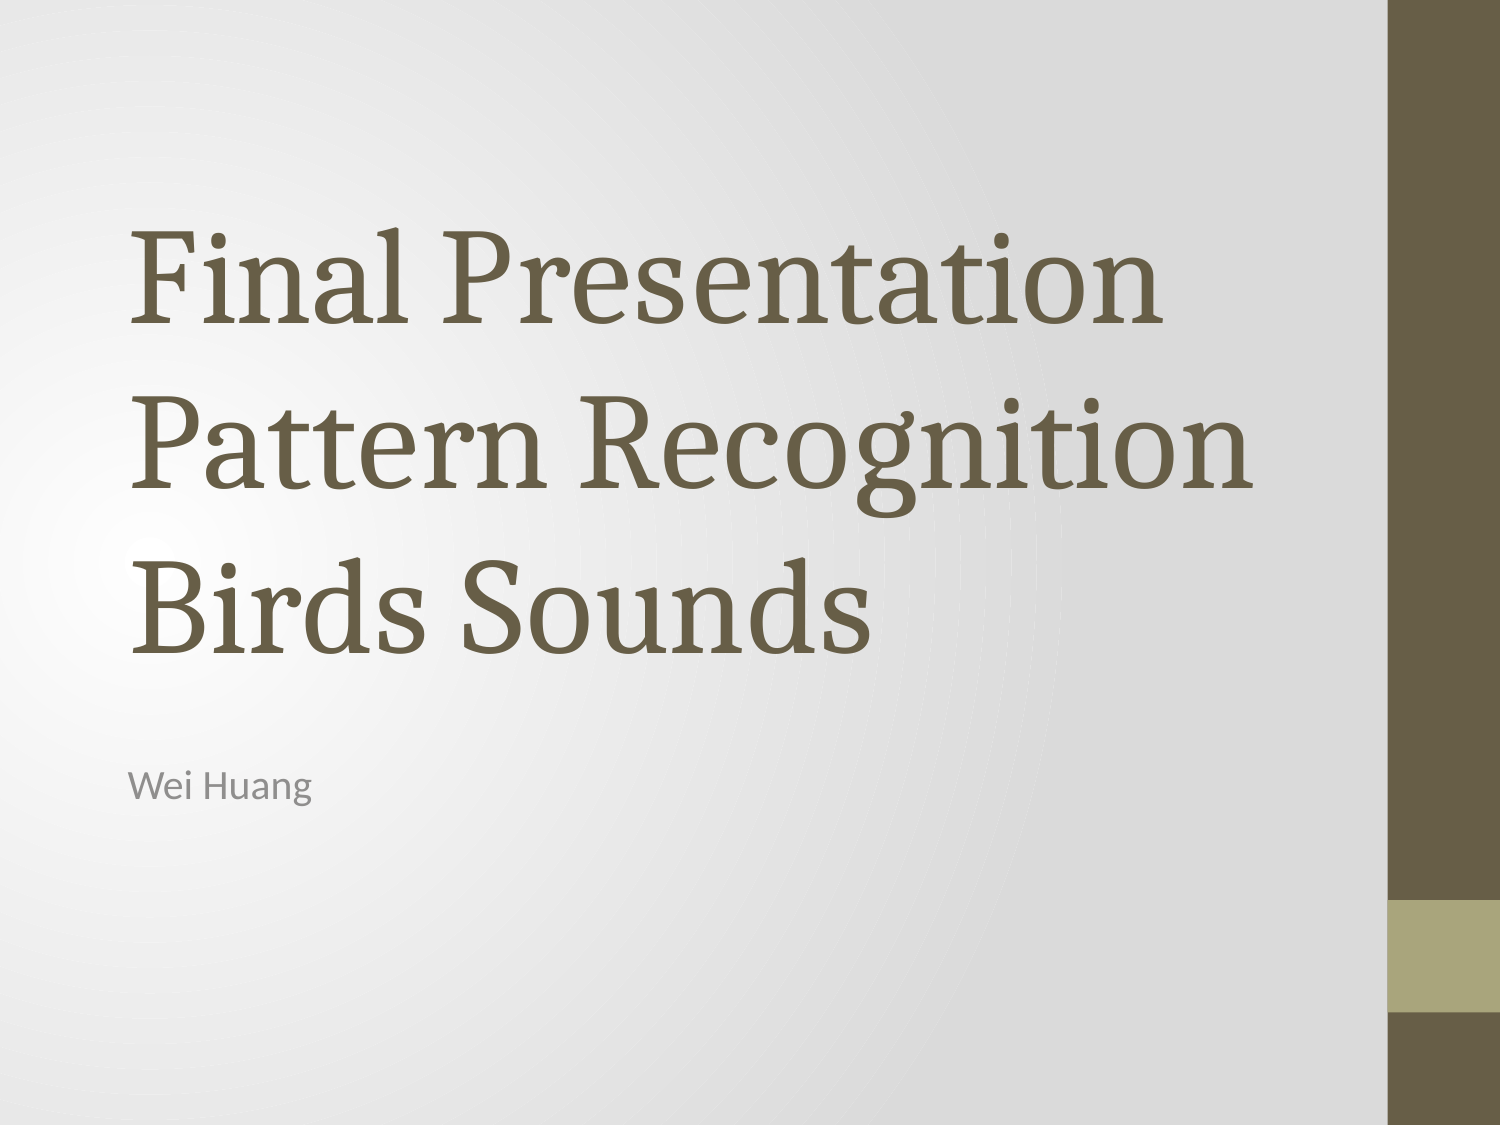

# Final Presentation Pattern Recognition Birds Sounds
Wei Huang